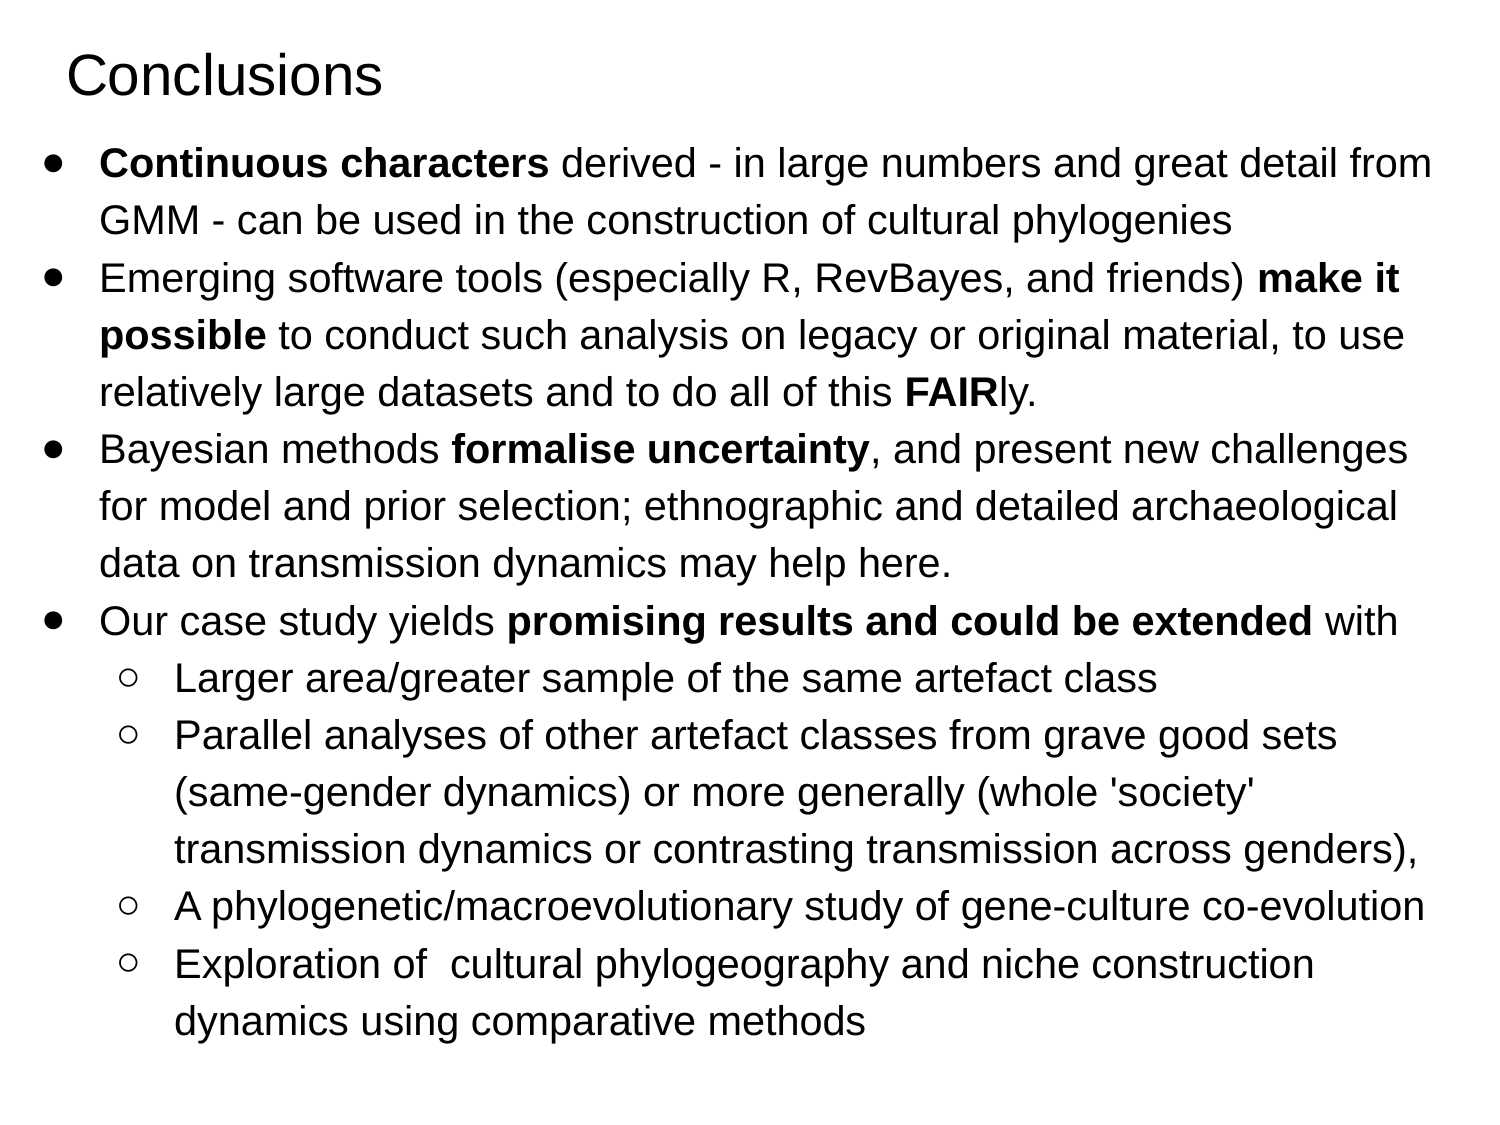

# Conclusions
Continuous characters derived - in large numbers and great detail from GMM - can be used in the construction of cultural phylogenies
Emerging software tools (especially R, RevBayes, and friends) make it possible to conduct such analysis on legacy or original material, to use relatively large datasets and to do all of this FAIRly.
Bayesian methods formalise uncertainty, and present new challenges for model and prior selection; ethnographic and detailed archaeological data on transmission dynamics may help here.
Our case study yields promising results and could be extended with
Larger area/greater sample of the same artefact class
Parallel analyses of other artefact classes from grave good sets (same-gender dynamics) or more generally (whole 'society' transmission dynamics or contrasting transmission across genders),
A phylogenetic/macroevolutionary study of gene-culture co-evolution
Exploration of  cultural phylogeography and niche construction dynamics using comparative methods